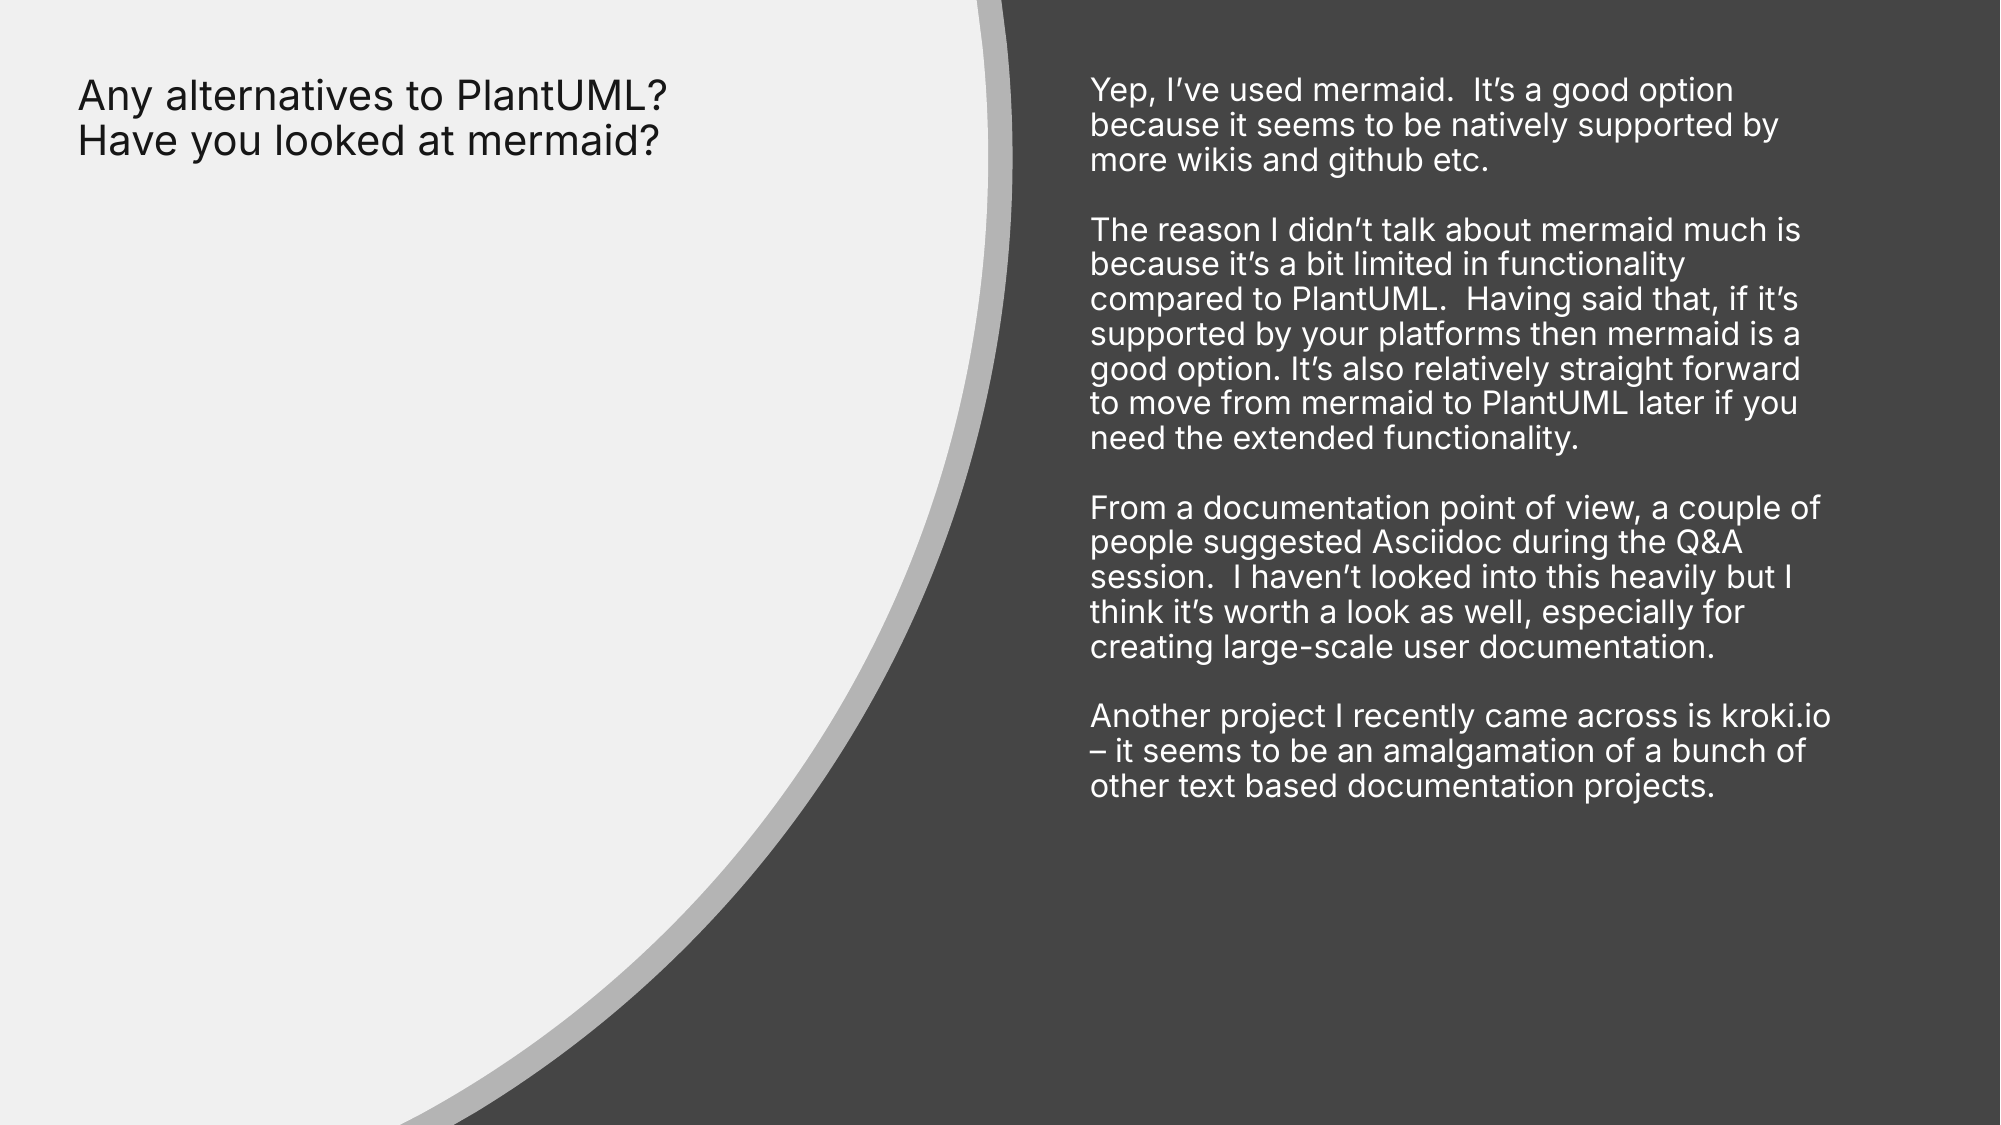

Yep, I’ve used mermaid.  It’s a good option because it seems to be natively supported by more wikis and github etc.

The reason I didn’t talk about mermaid much is because it’s a bit limited in functionality compared to PlantUML.  Having said that, if it’s supported by your platforms then mermaid is a good option. It’s also relatively straight forward to move from mermaid to PlantUML later if you need the extended functionality.

From a documentation point of view, a couple of people suggested Asciidoc during the Q&A session.  I haven’t looked into this heavily but I think it’s worth a look as well, especially for creating large-scale user documentation.

Another project I recently came across is kroki.io – it seems to be an amalgamation of a bunch of other text based documentation projects.

# Any alternatives to PlantUML? Have you looked at mermaid?